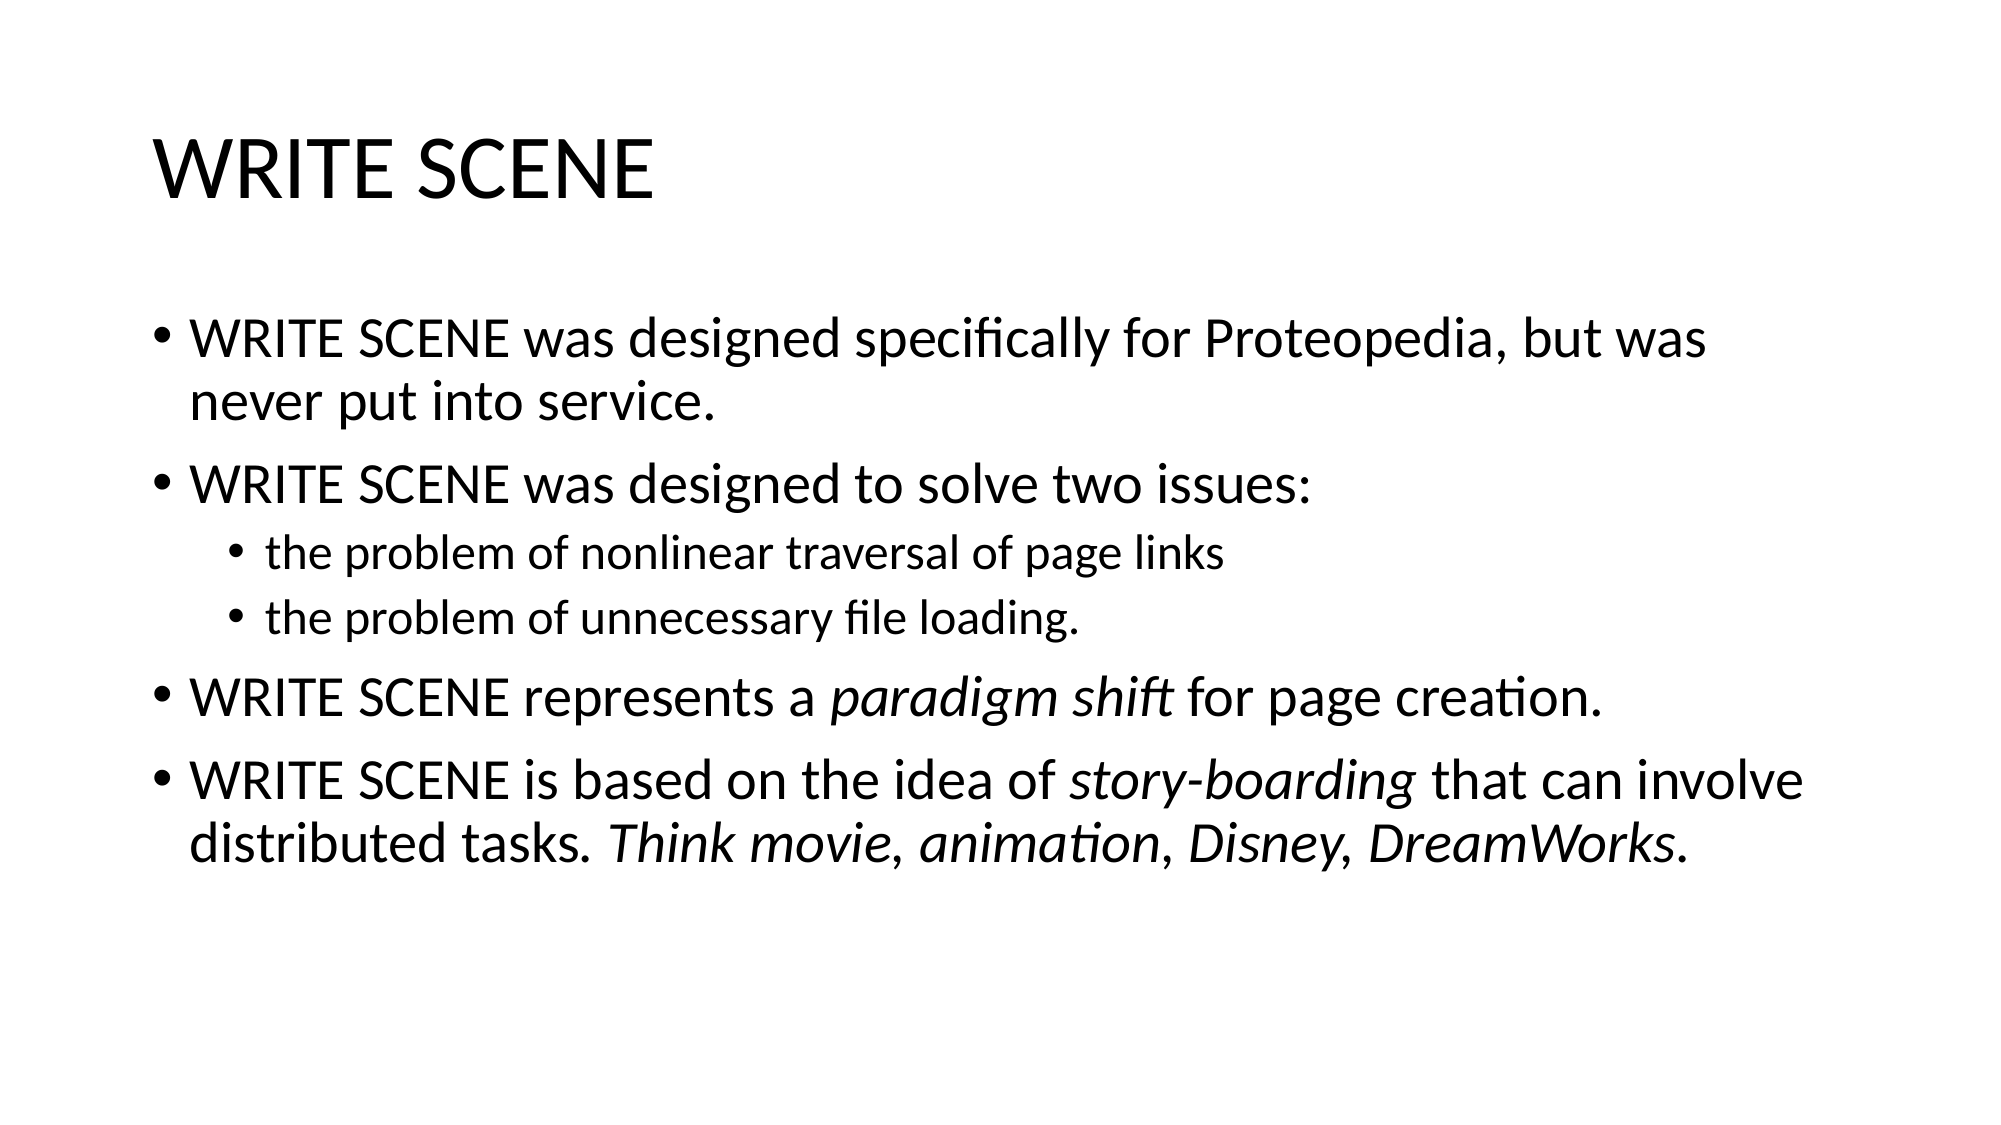

# WRITE SCENE
WRITE SCENE was designed specifically for Proteopedia, but was never put into service.
WRITE SCENE was designed to solve two issues:
the problem of nonlinear traversal of page links
the problem of unnecessary file loading.
WRITE SCENE represents a paradigm shift for page creation.
WRITE SCENE is based on the idea of story-boarding that can involve distributed tasks. Think movie, animation, Disney, DreamWorks.